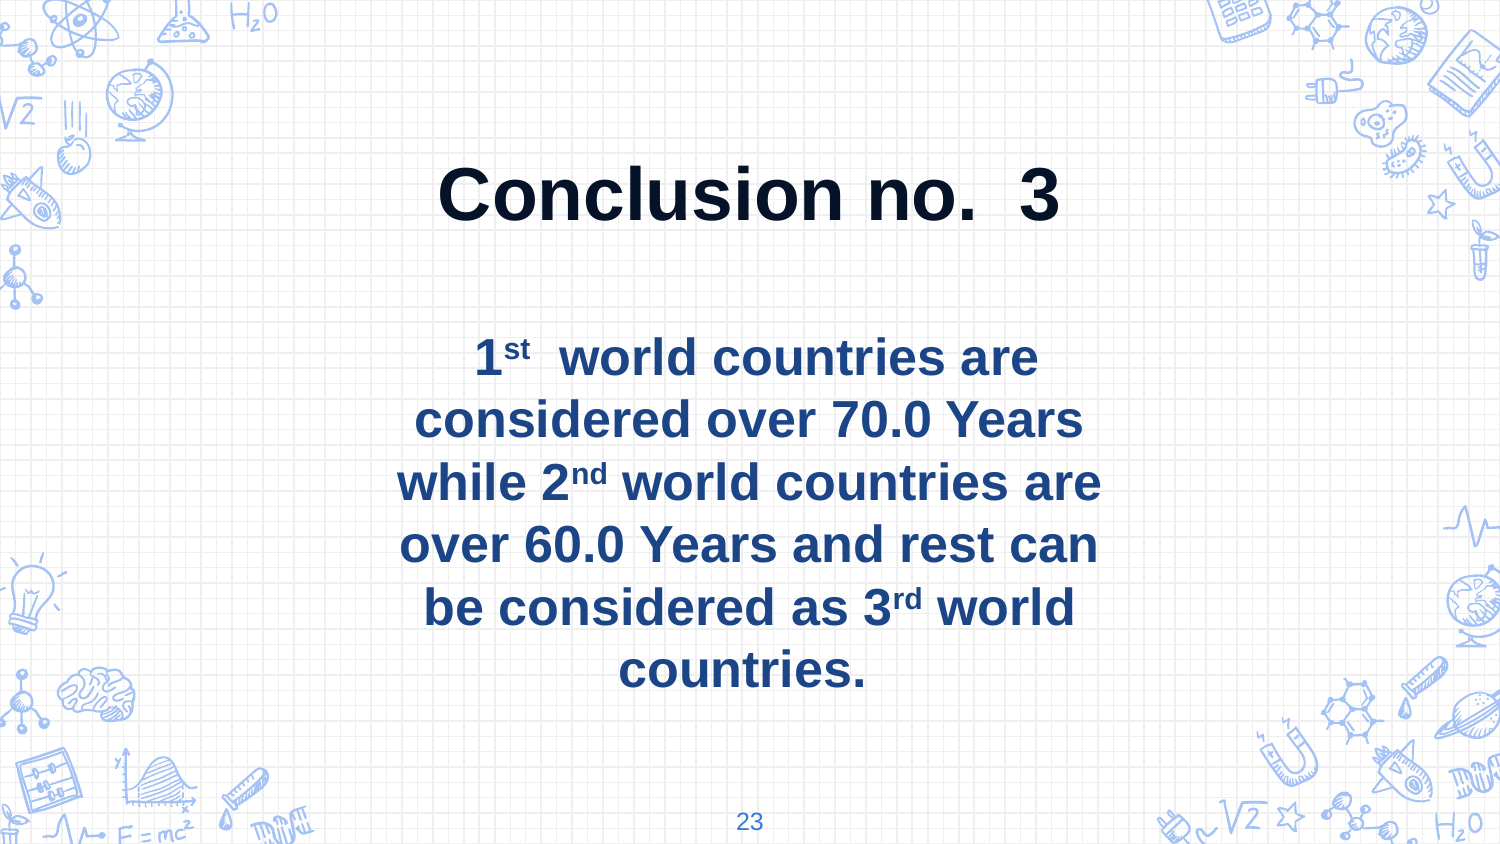

Conclusion no.  3

 1st  world countries are considered over 70.0 Years while 2nd world countries are over 60.0 Years and rest can be considered as 3rd world countries.
23